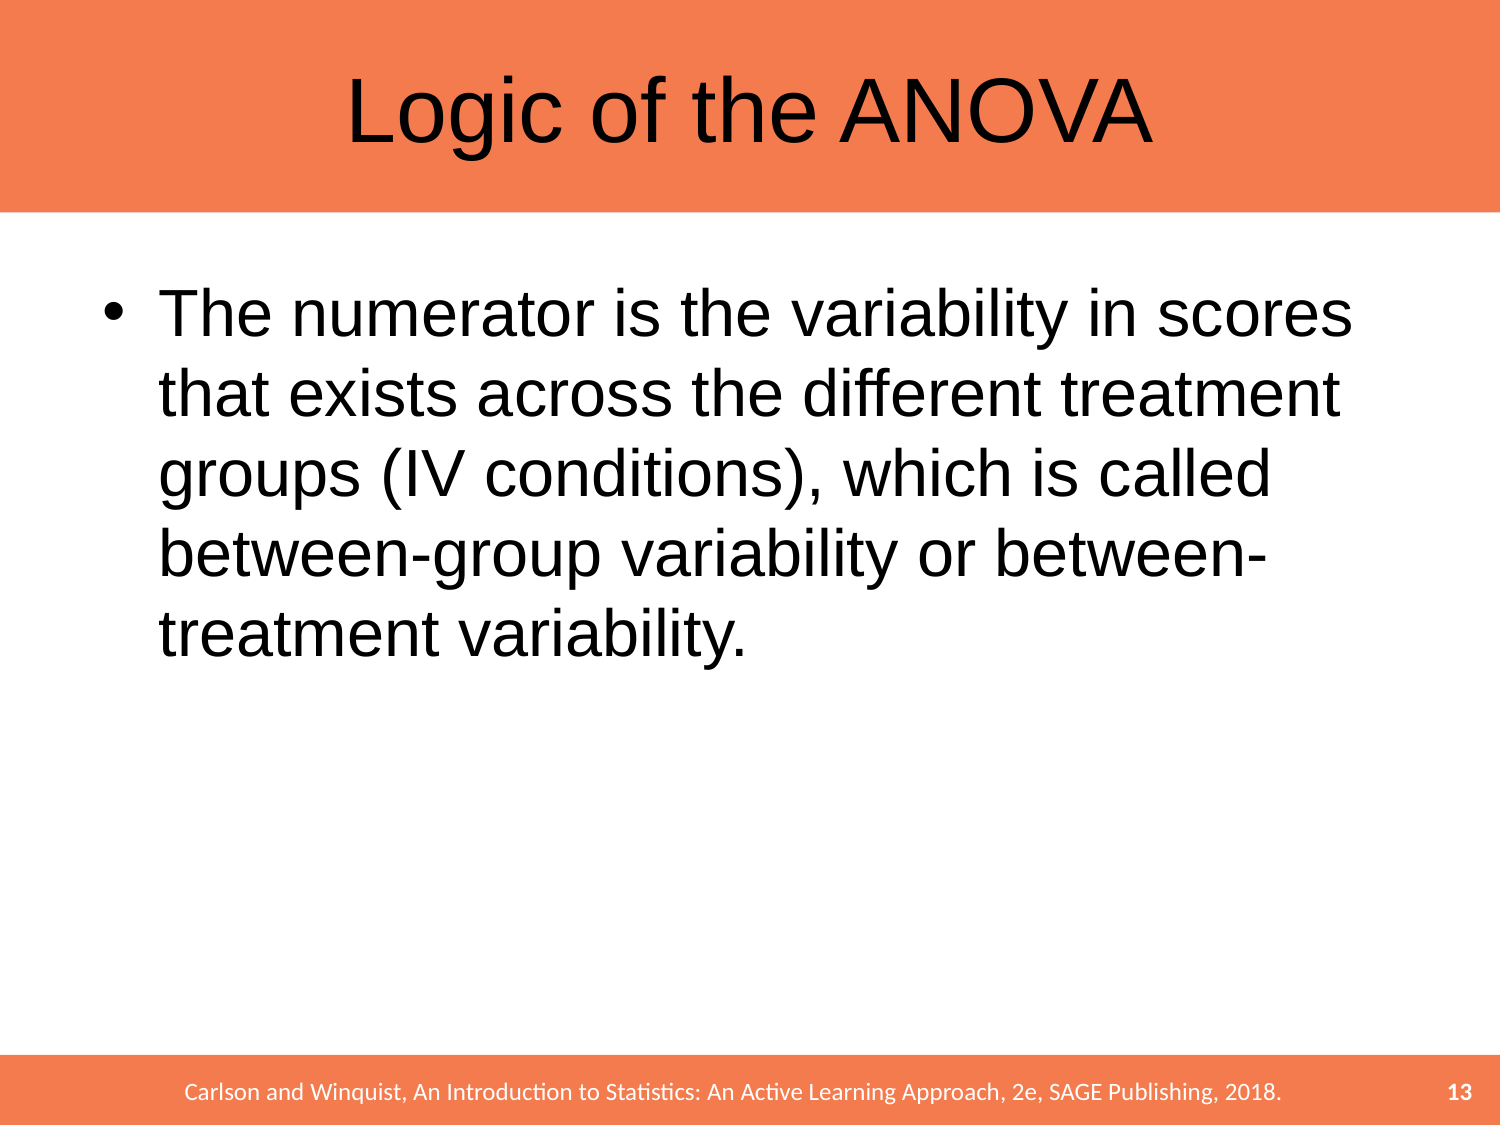

# Logic of the ANOVA
The numerator is the variability in scores that exists across the different treatment groups (IV conditions), which is called between-group variability or between-treatment variability.
13
Carlson and Winquist, An Introduction to Statistics: An Active Learning Approach, 2e, SAGE Publishing, 2018.